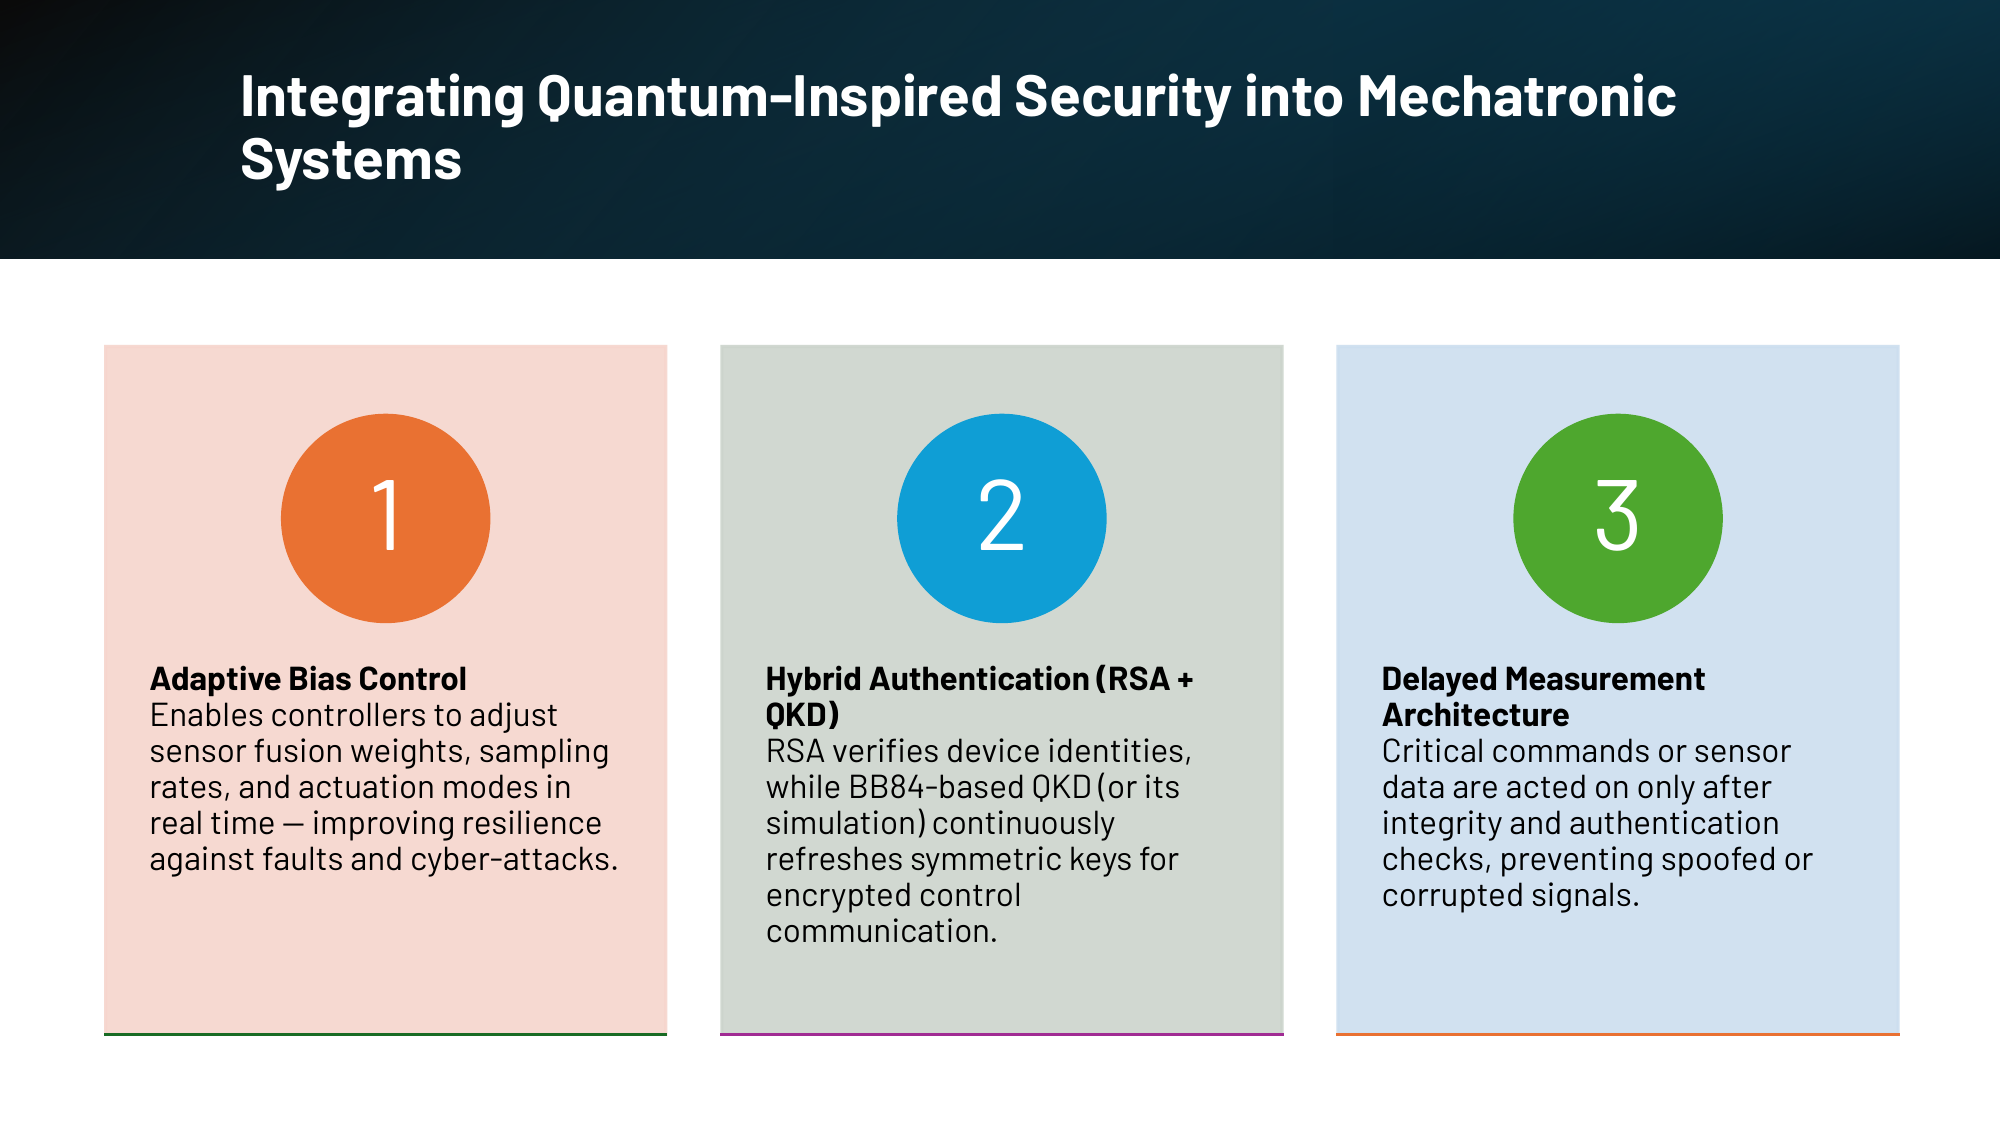

# Integrating Quantum-Inspired Security into Mechatronic Systems
Adaptive Bias Control
Enables controllers to adjust sensor fusion weights, sampling rates, and actuation modes in real time — improving resilience against faults and cyber-attacks.
1
Hybrid Authentication (RSA + QKD)
RSA verifies device identities, while BB84-based QKD (or its simulation) continuously refreshes symmetric keys for encrypted control communication.
2
Delayed Measurement Architecture
Critical commands or sensor data are acted on only after integrity and authentication checks, preventing spoofed or corrupted signals.
3